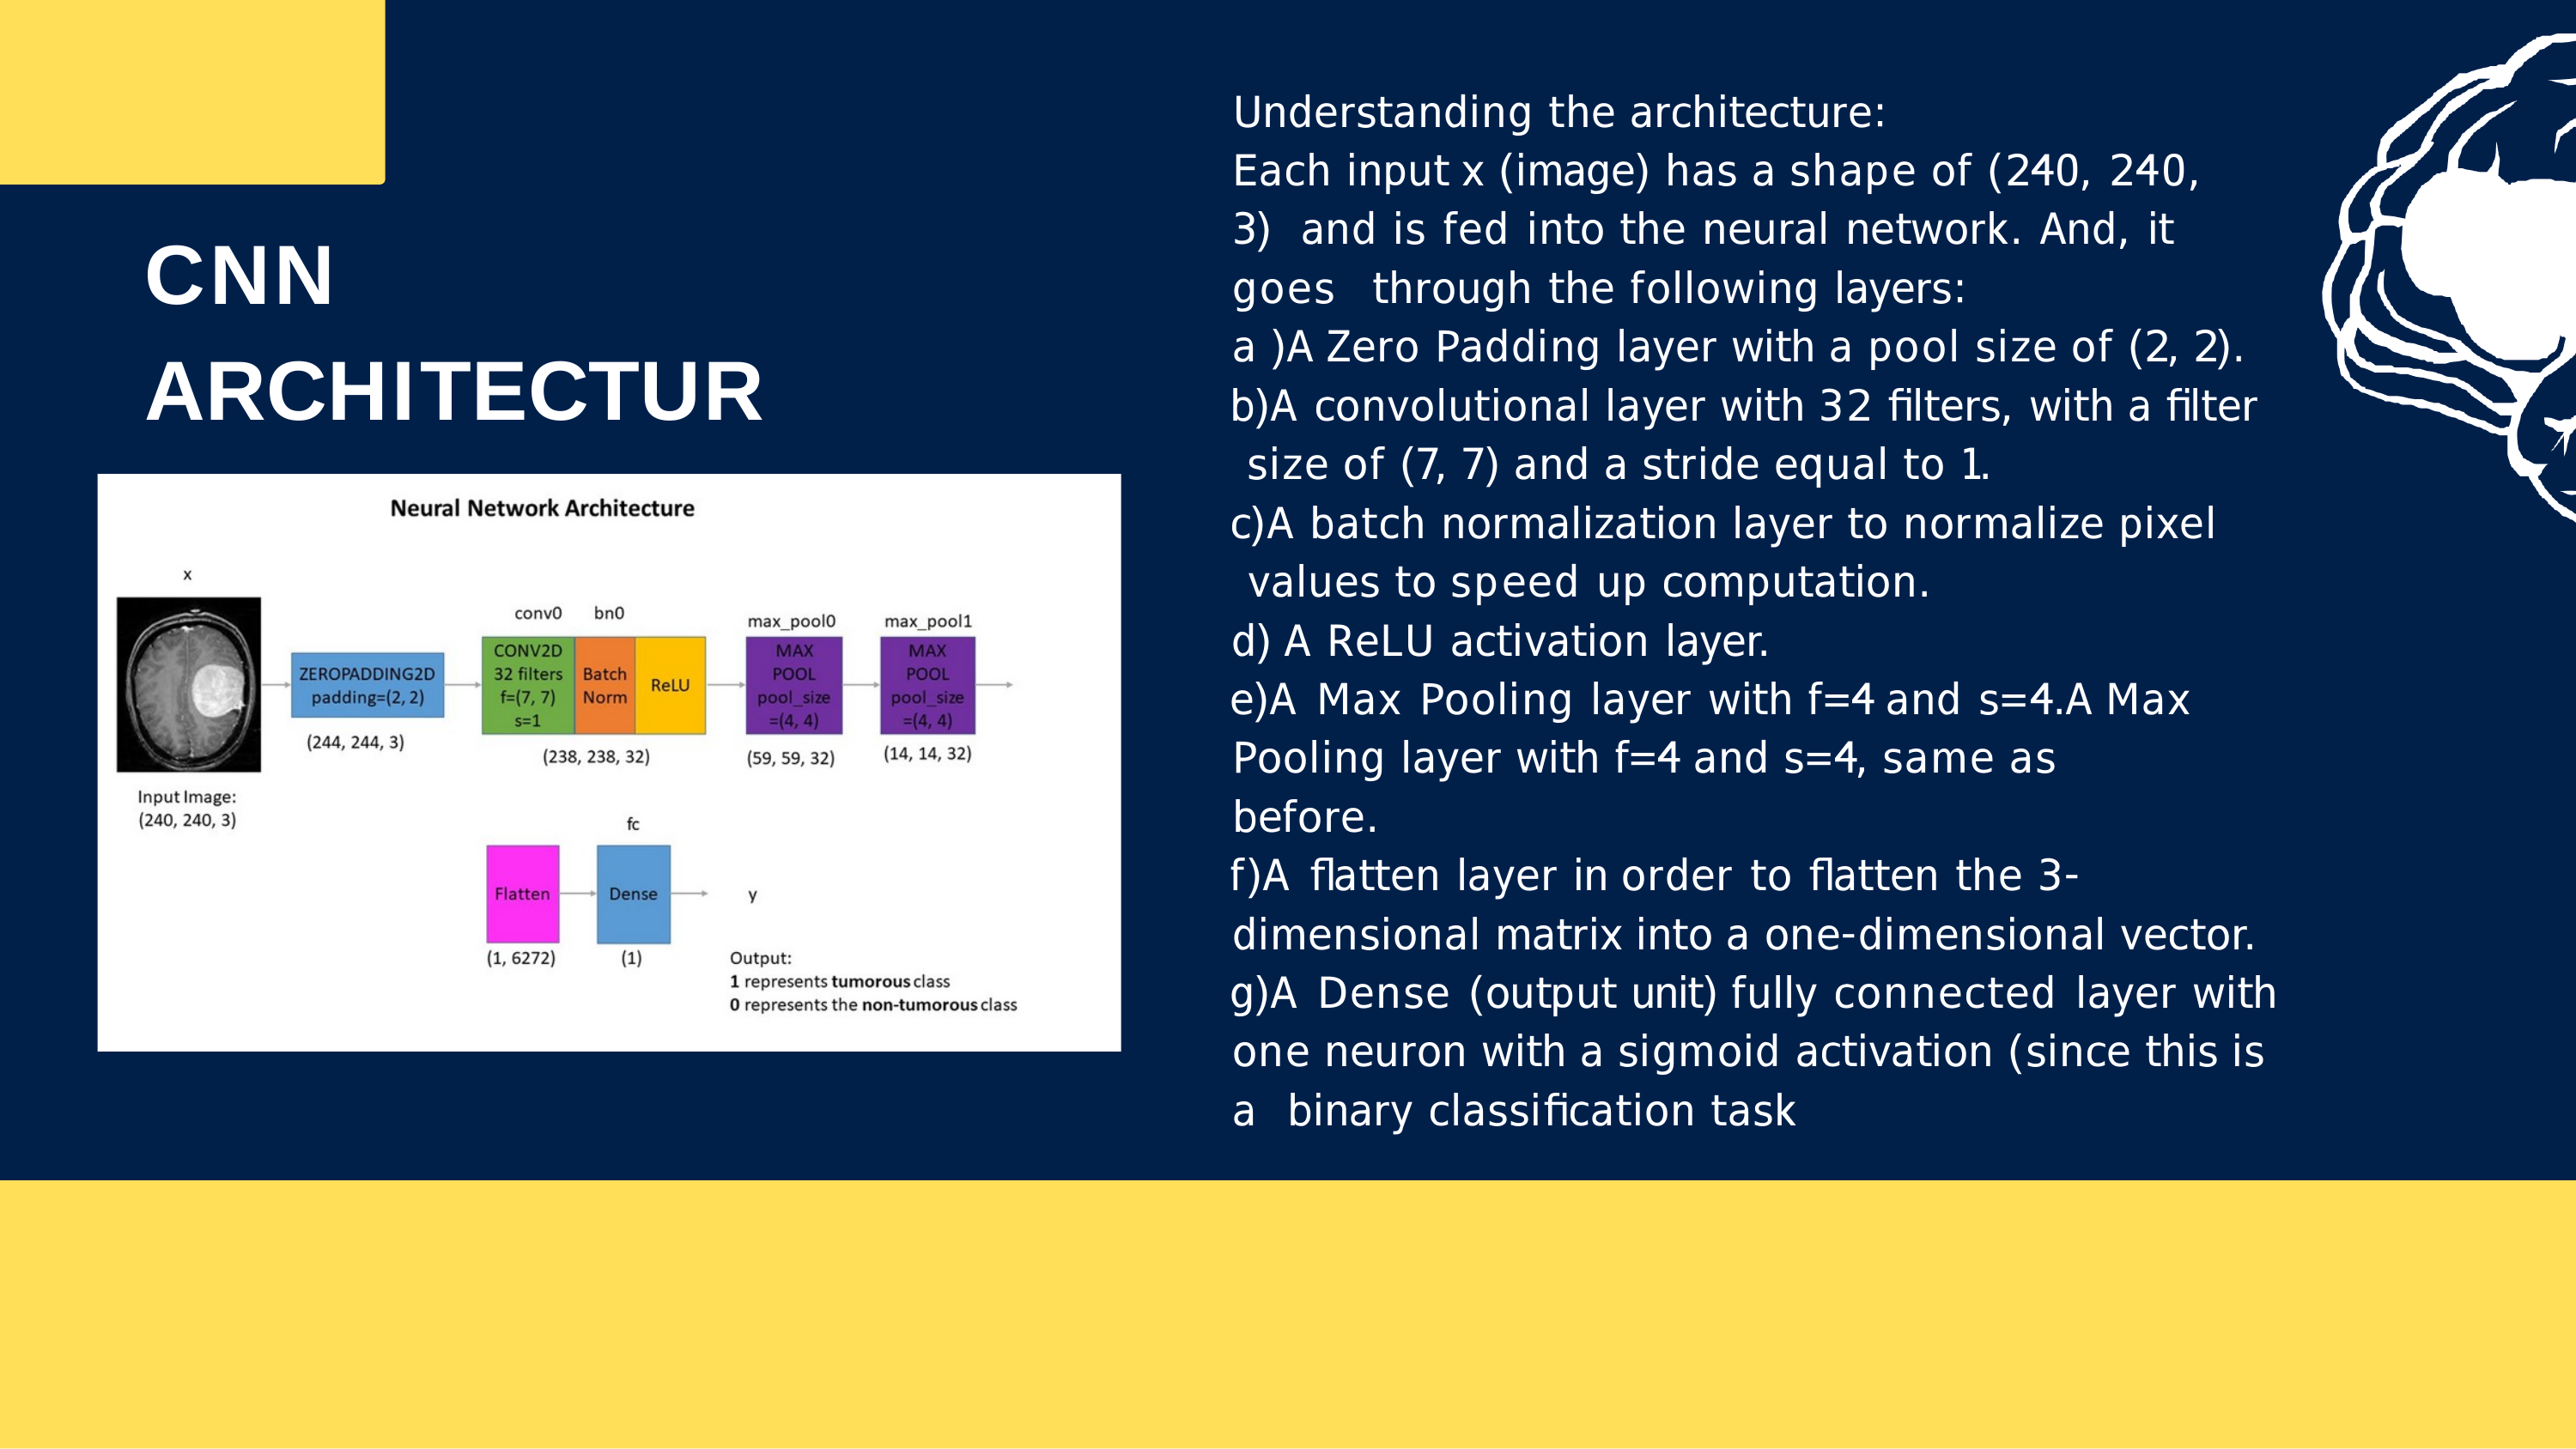

# Understanding the architecture:
Each input x (image) has a shape of (240, 240, 3)  and is fed into the neural network. And, it goes  through the following layers:
a )A Zero Padding layer with a pool size of (2, 2).
A convolutional layer with 32 filters, with a filter  size of (7, 7) and a stride equal to 1.
A batch normalization layer to normalize pixel  values to speed up computation.
A ReLU activation layer.
A Max Pooling layer with f=4 and s=4.A Max  Pooling layer with f=4 and s=4, same as before.
A flatten layer in order to flatten the 3-  dimensional matrix into a one-dimensional vector.
A Dense (output unit) fully connected layer with  one neuron with a sigmoid activation (since this is a  binary classification task
CNN  ARCHITECTURE